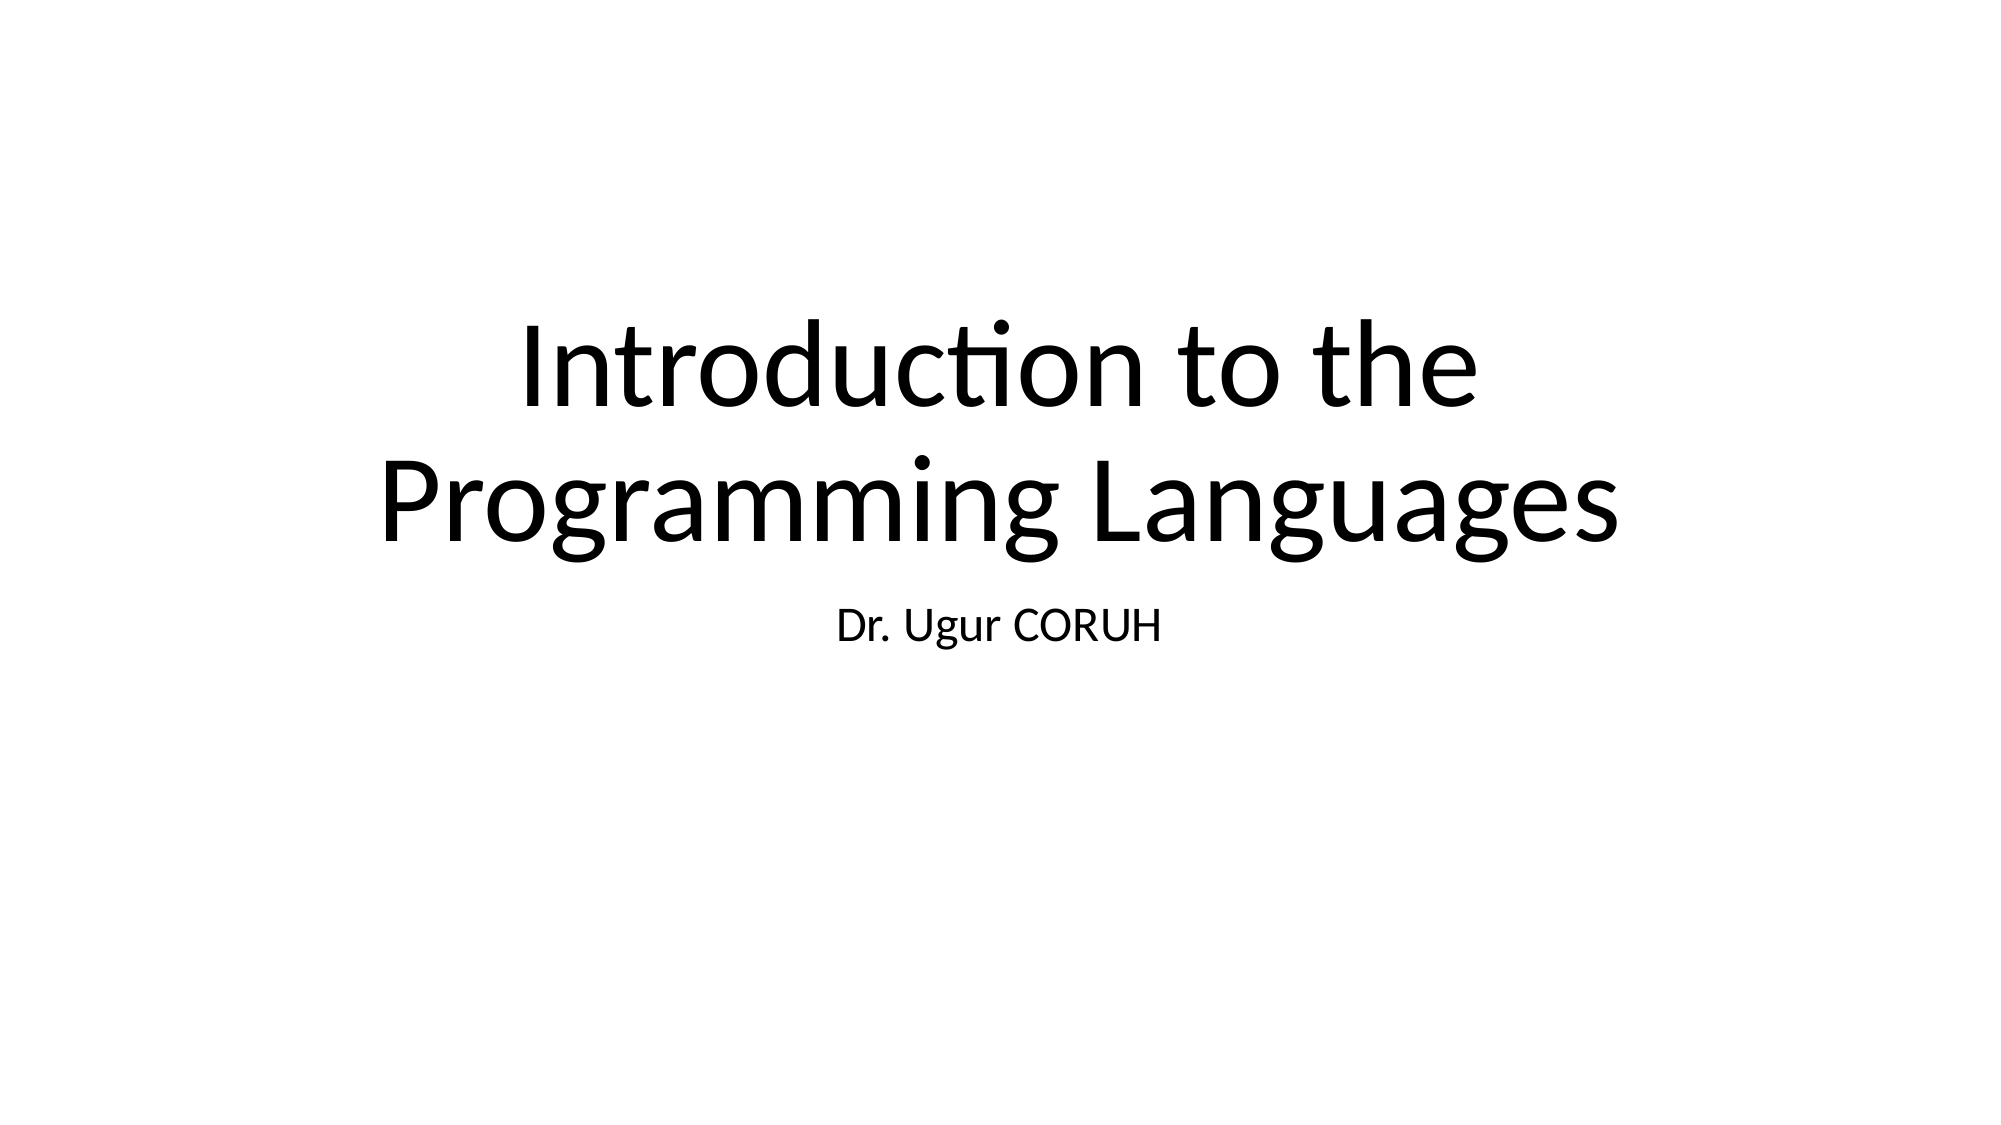

# Introduction to the Programming Languages
Dr. Ugur CORUH